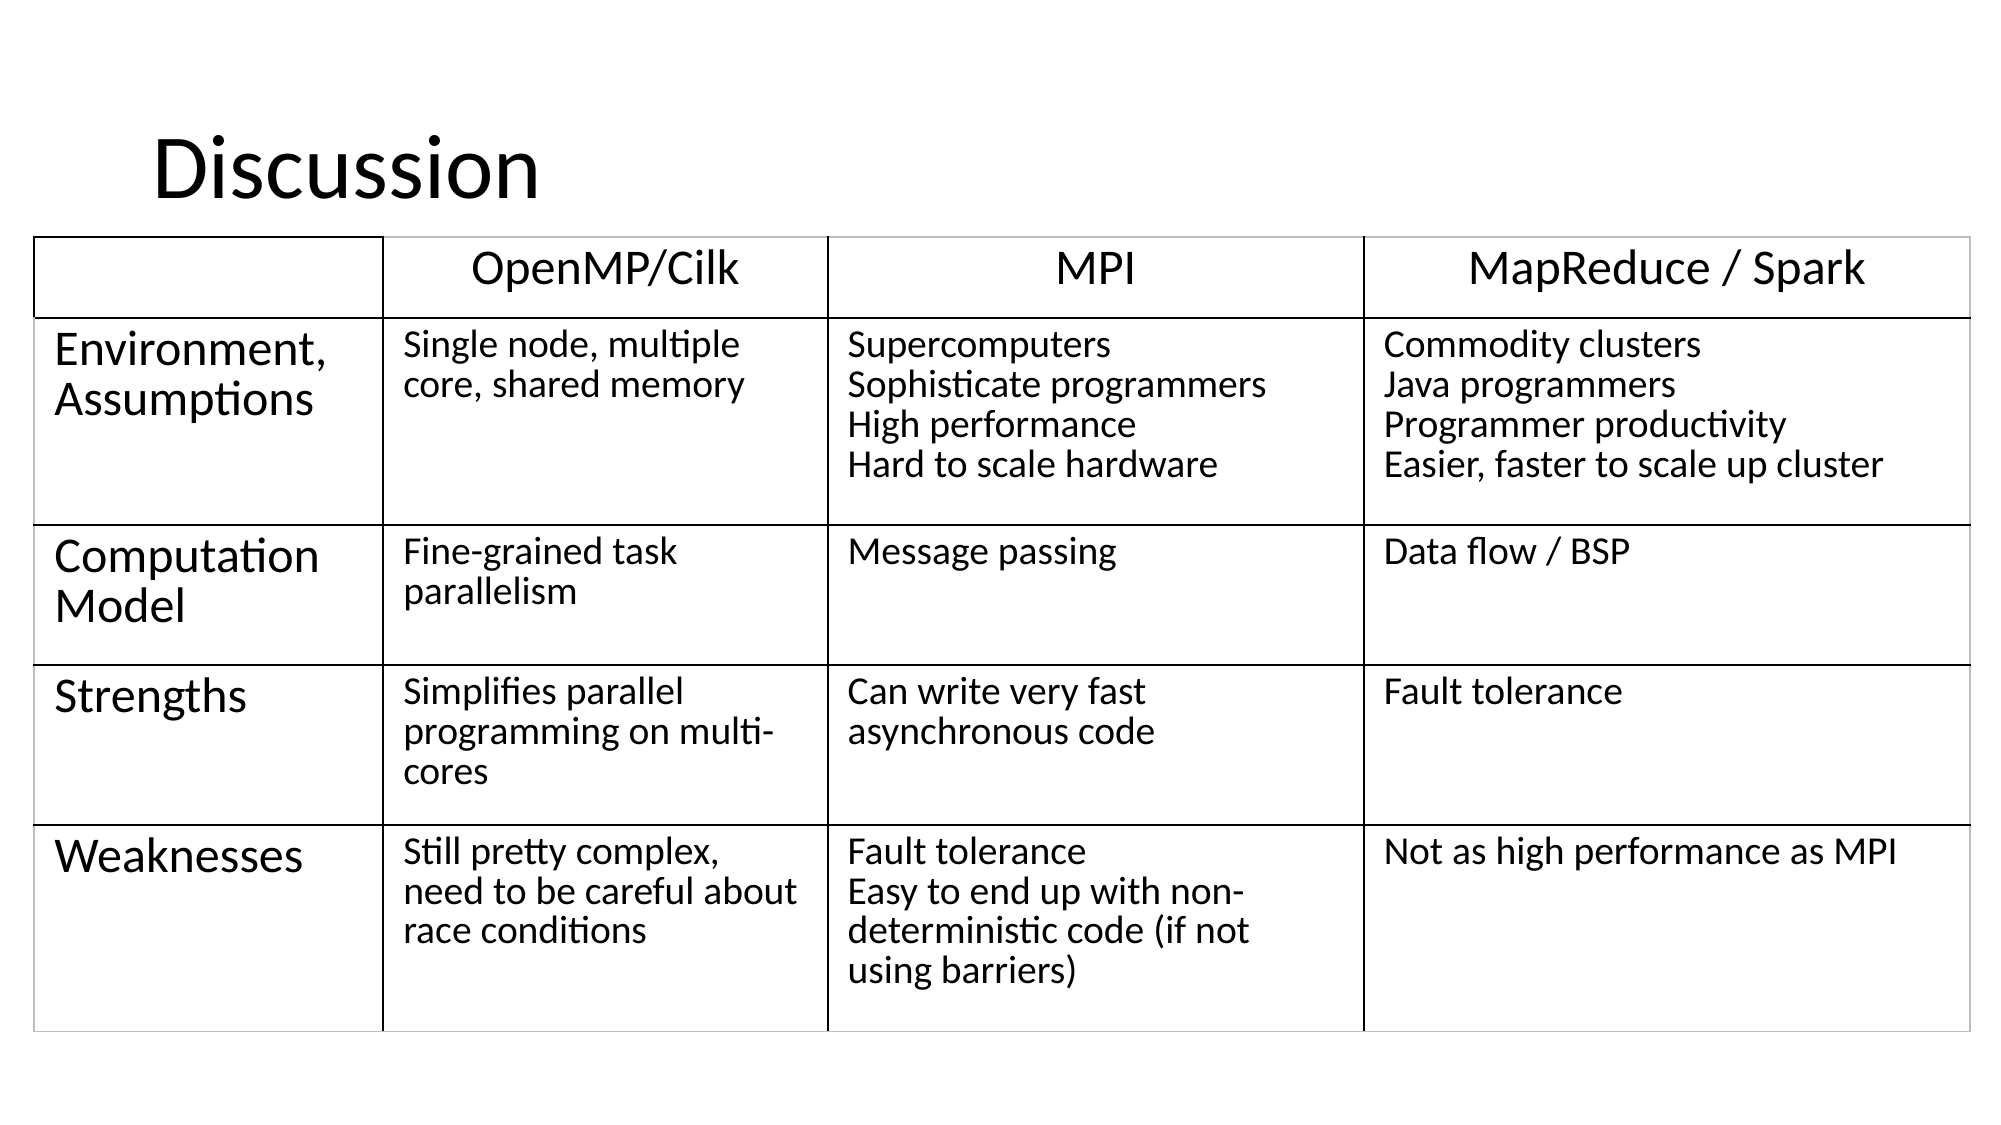

# Discussion
|  | OpenMP/Cilk | MPI | MapReduce / Spark |
| --- | --- | --- | --- |
| Environment, Assumptions | Single node, multiple core, shared memory | Supercomputers Sophisticate programmers High performance Hard to scale hardware | Commodity clusters Java programmers Programmer productivity Easier, faster to scale up cluster |
| Computation Model | Fine-grained task parallelism | Message passing | Data flow / BSP |
| Strengths | Simplifies parallel programming on multi-cores | Can write very fast asynchronous code | Fault tolerance |
| Weaknesses | Still pretty complex, need to be careful about race conditions | Fault tolerance Easy to end up with non-deterministic code (if not using barriers) | Not as high performance as MPI |